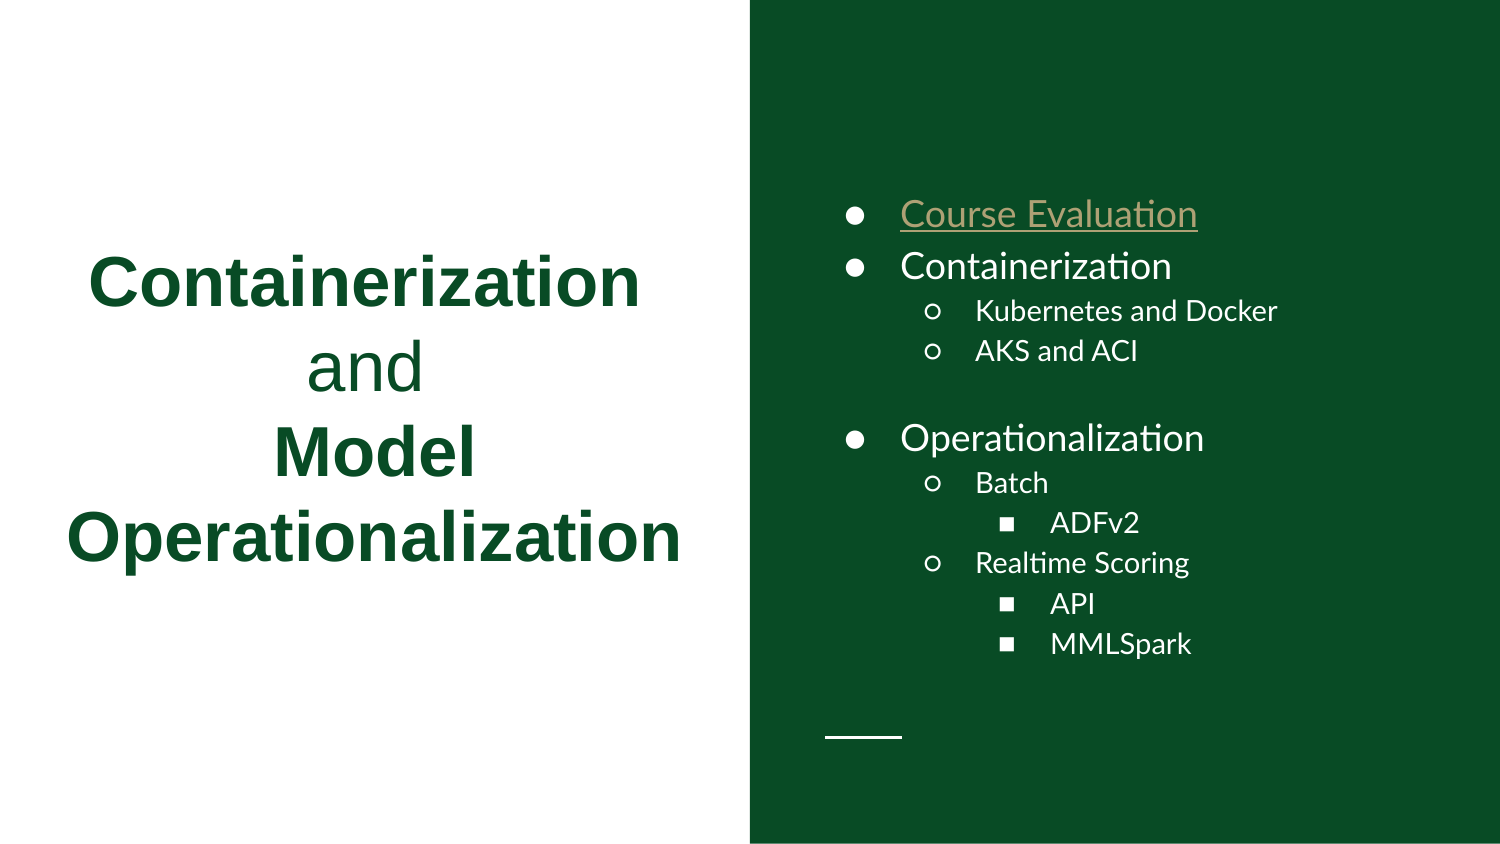

Course Evaluation
Containerization
Kubernetes and Docker
AKS and ACI

Operationalization
Batch
ADFv2
Realtime Scoring
API
MMLSpark
# Containerization  and Model Operationalization